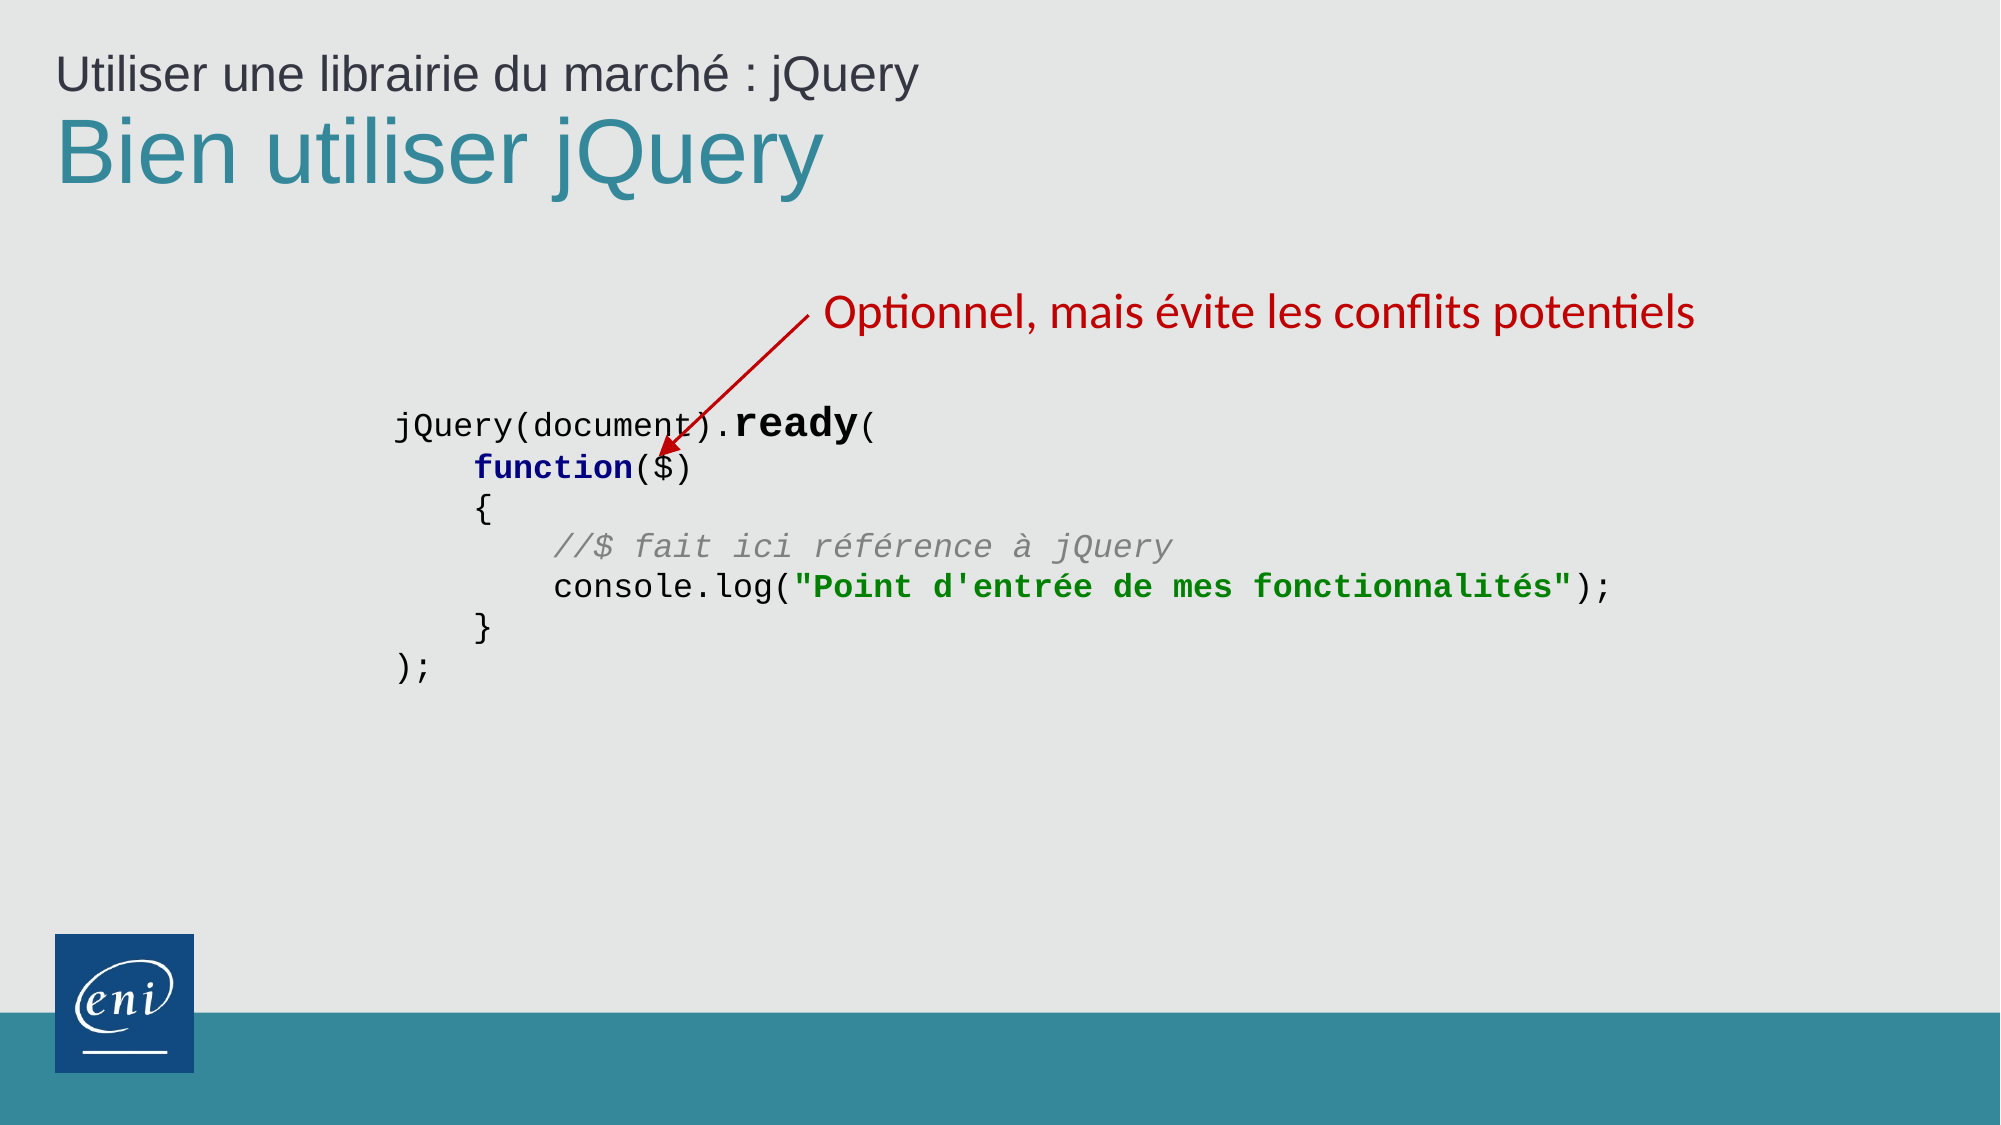

Utiliser une librairie du marché : jQuery
# Bien utiliser jQuery
Optionnel, mais évite les conflits potentiels
jQuery(document).ready(
    function($)
    {
        //$ fait ici référence à jQuery
        console.log("Point d'entrée de mes fonctionnalités");
    }
);